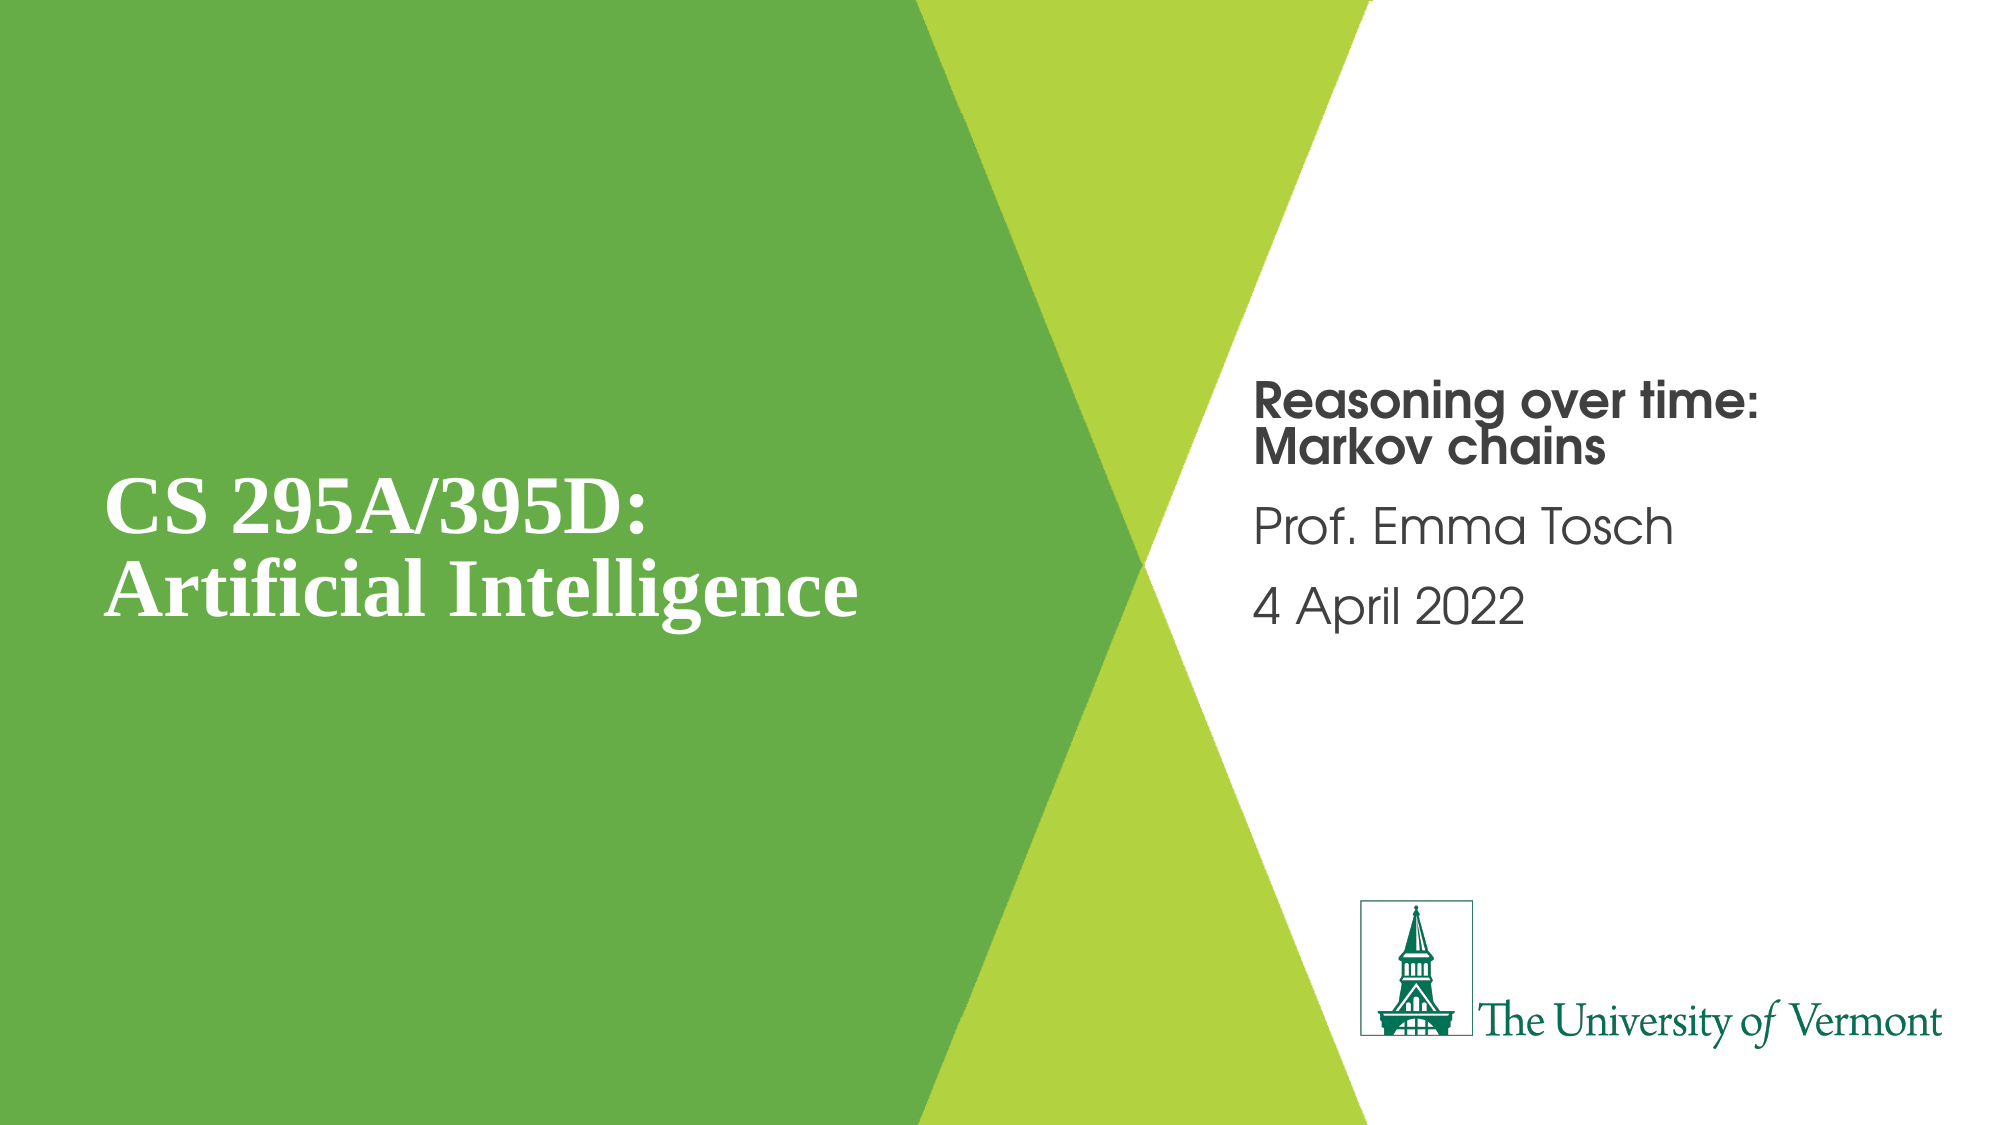

# CS 295A/395D: Artificial Intelligence
Reasoning over time: Markov chains
Prof. Emma Tosch
4 April 2022